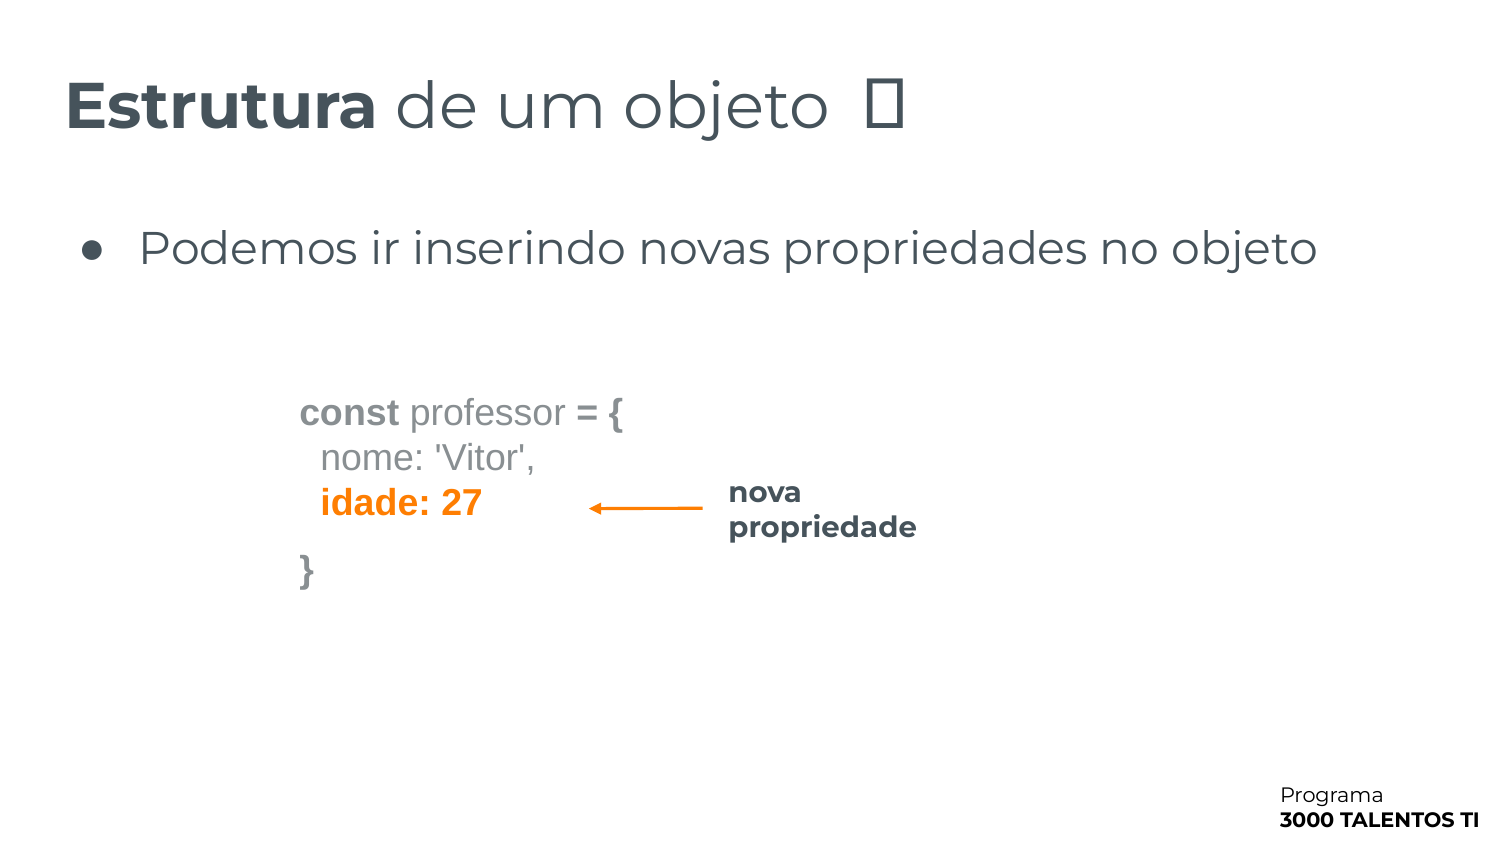

# Estrutura de um objeto  🧮
Podemos ir inserindo novas propriedades no objeto
const professor = {
  nome: 'Vitor',
  idade: 27
}
nova propriedade